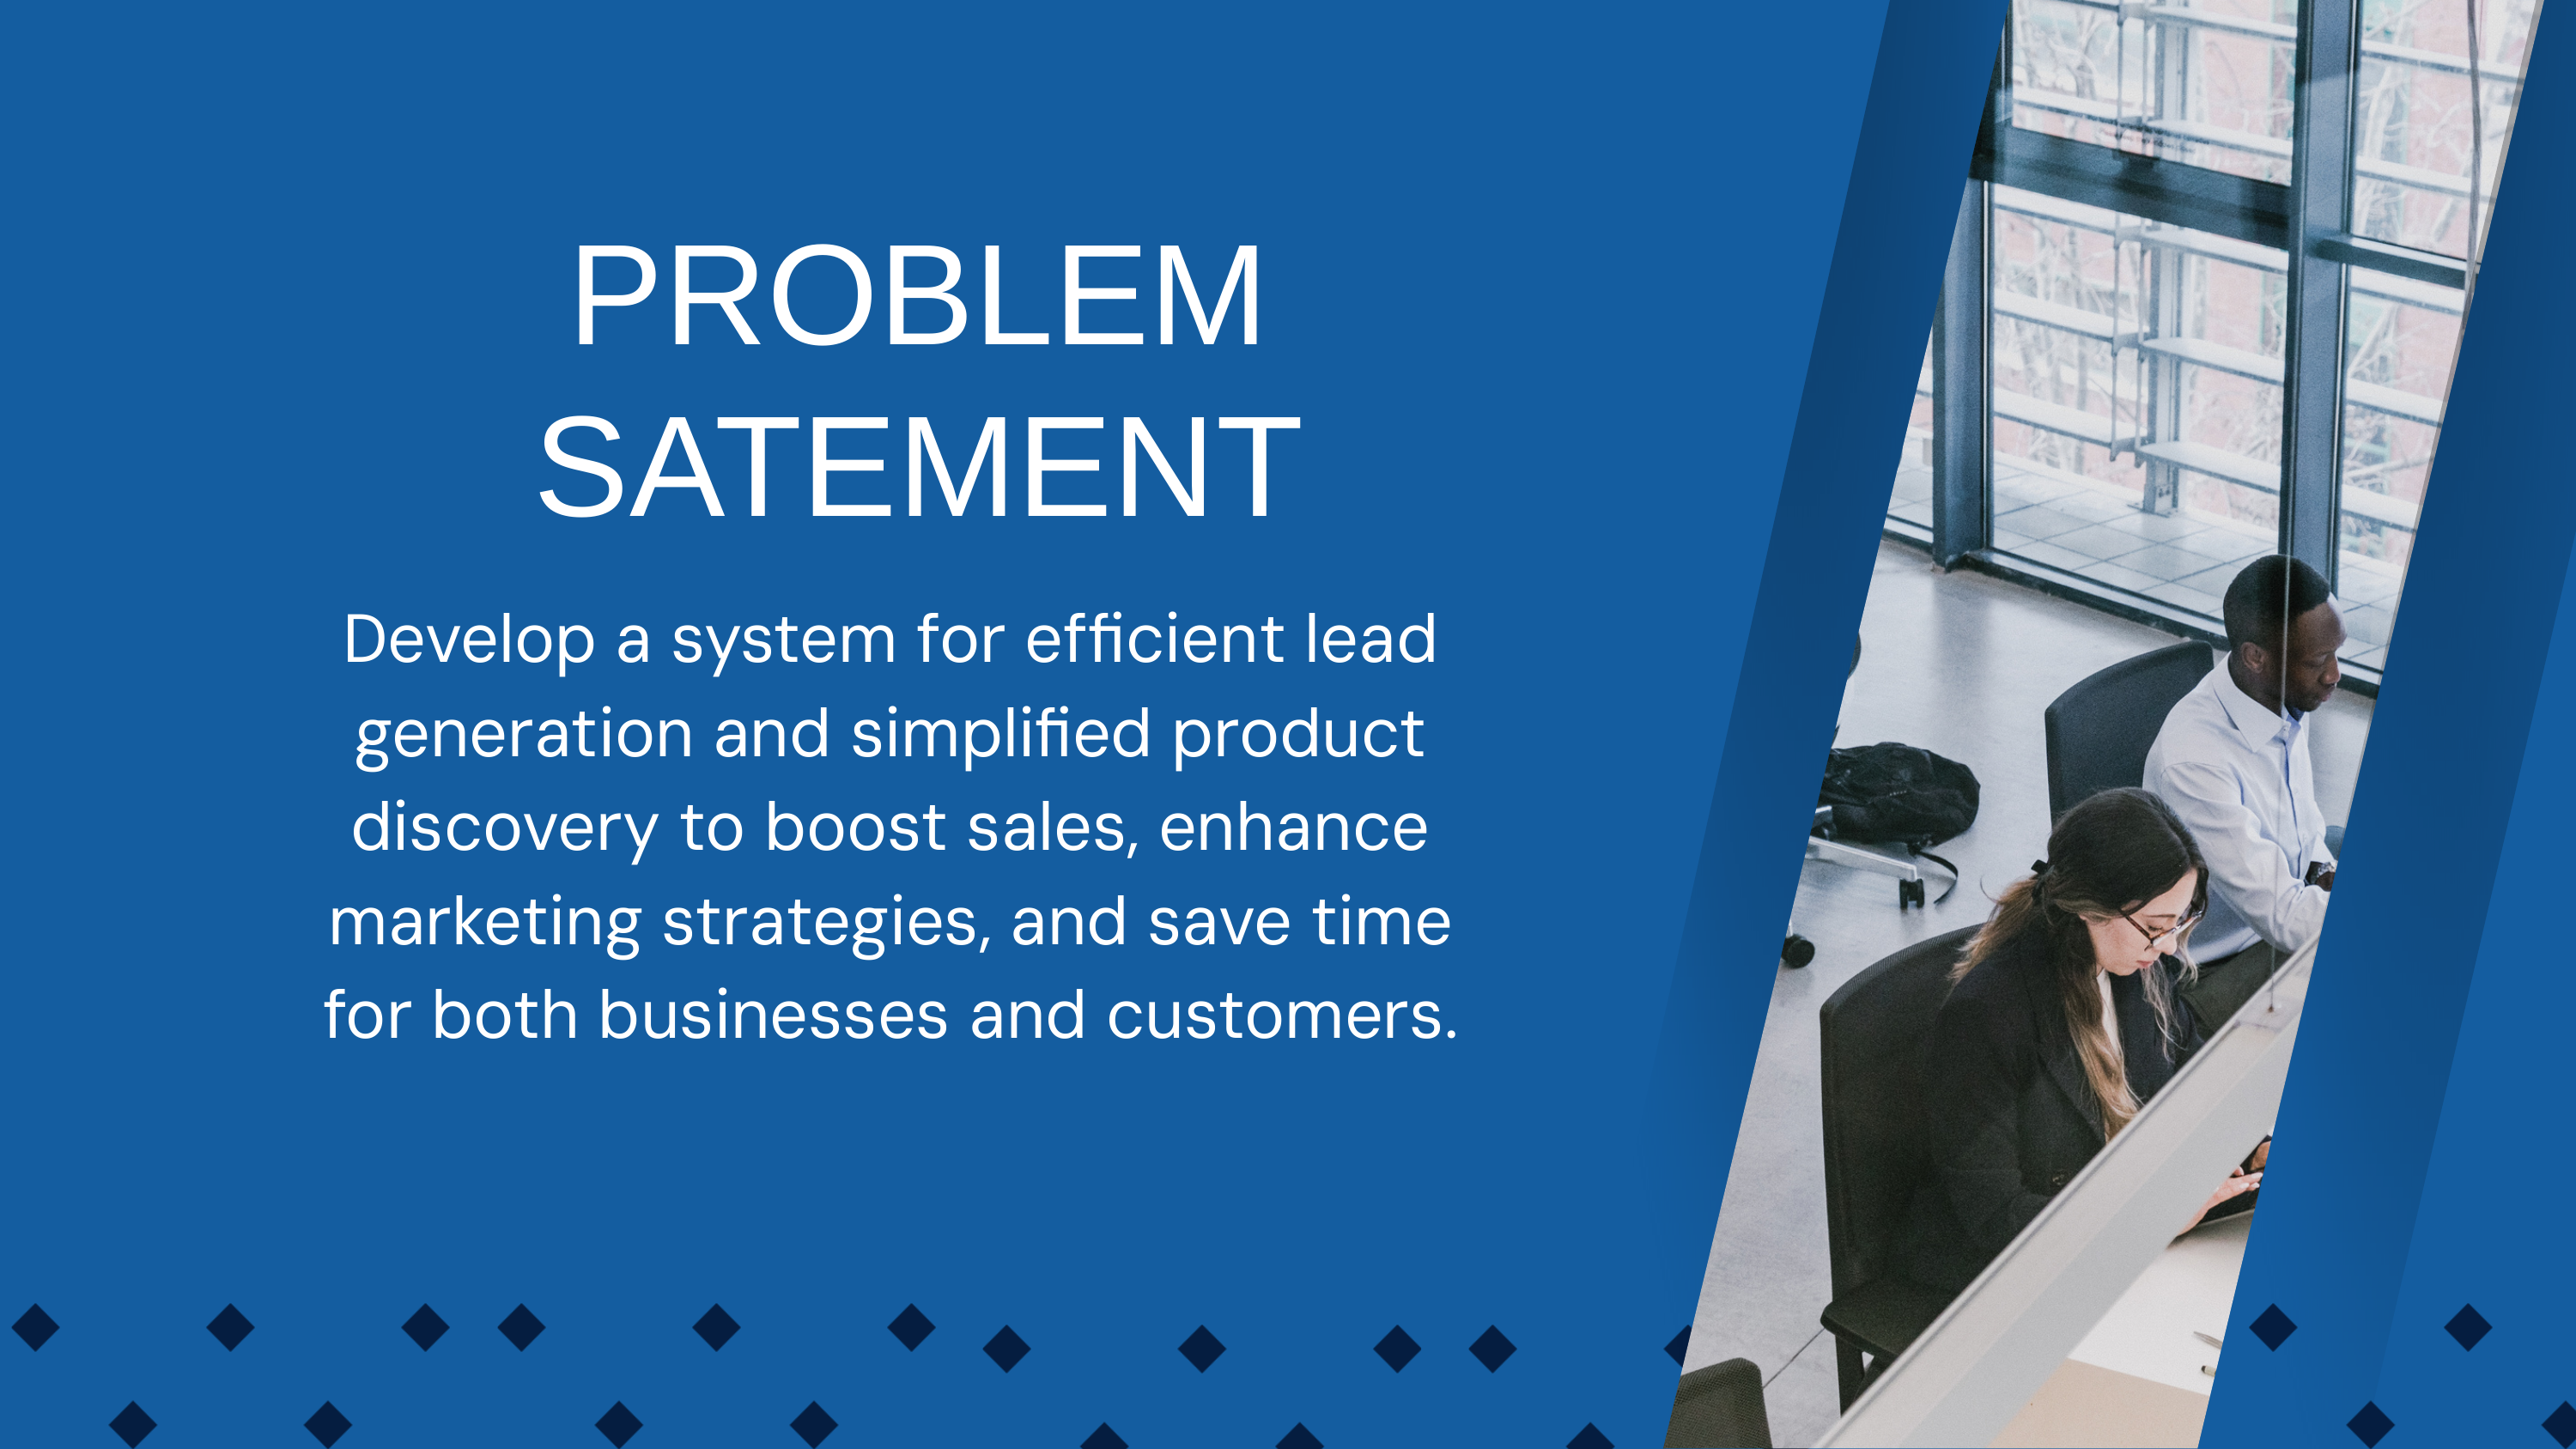

PROBLEM SATEMENT
Develop a system for efficient lead generation and simplified product discovery to boost sales, enhance marketing strategies, and save time for both businesses and customers.